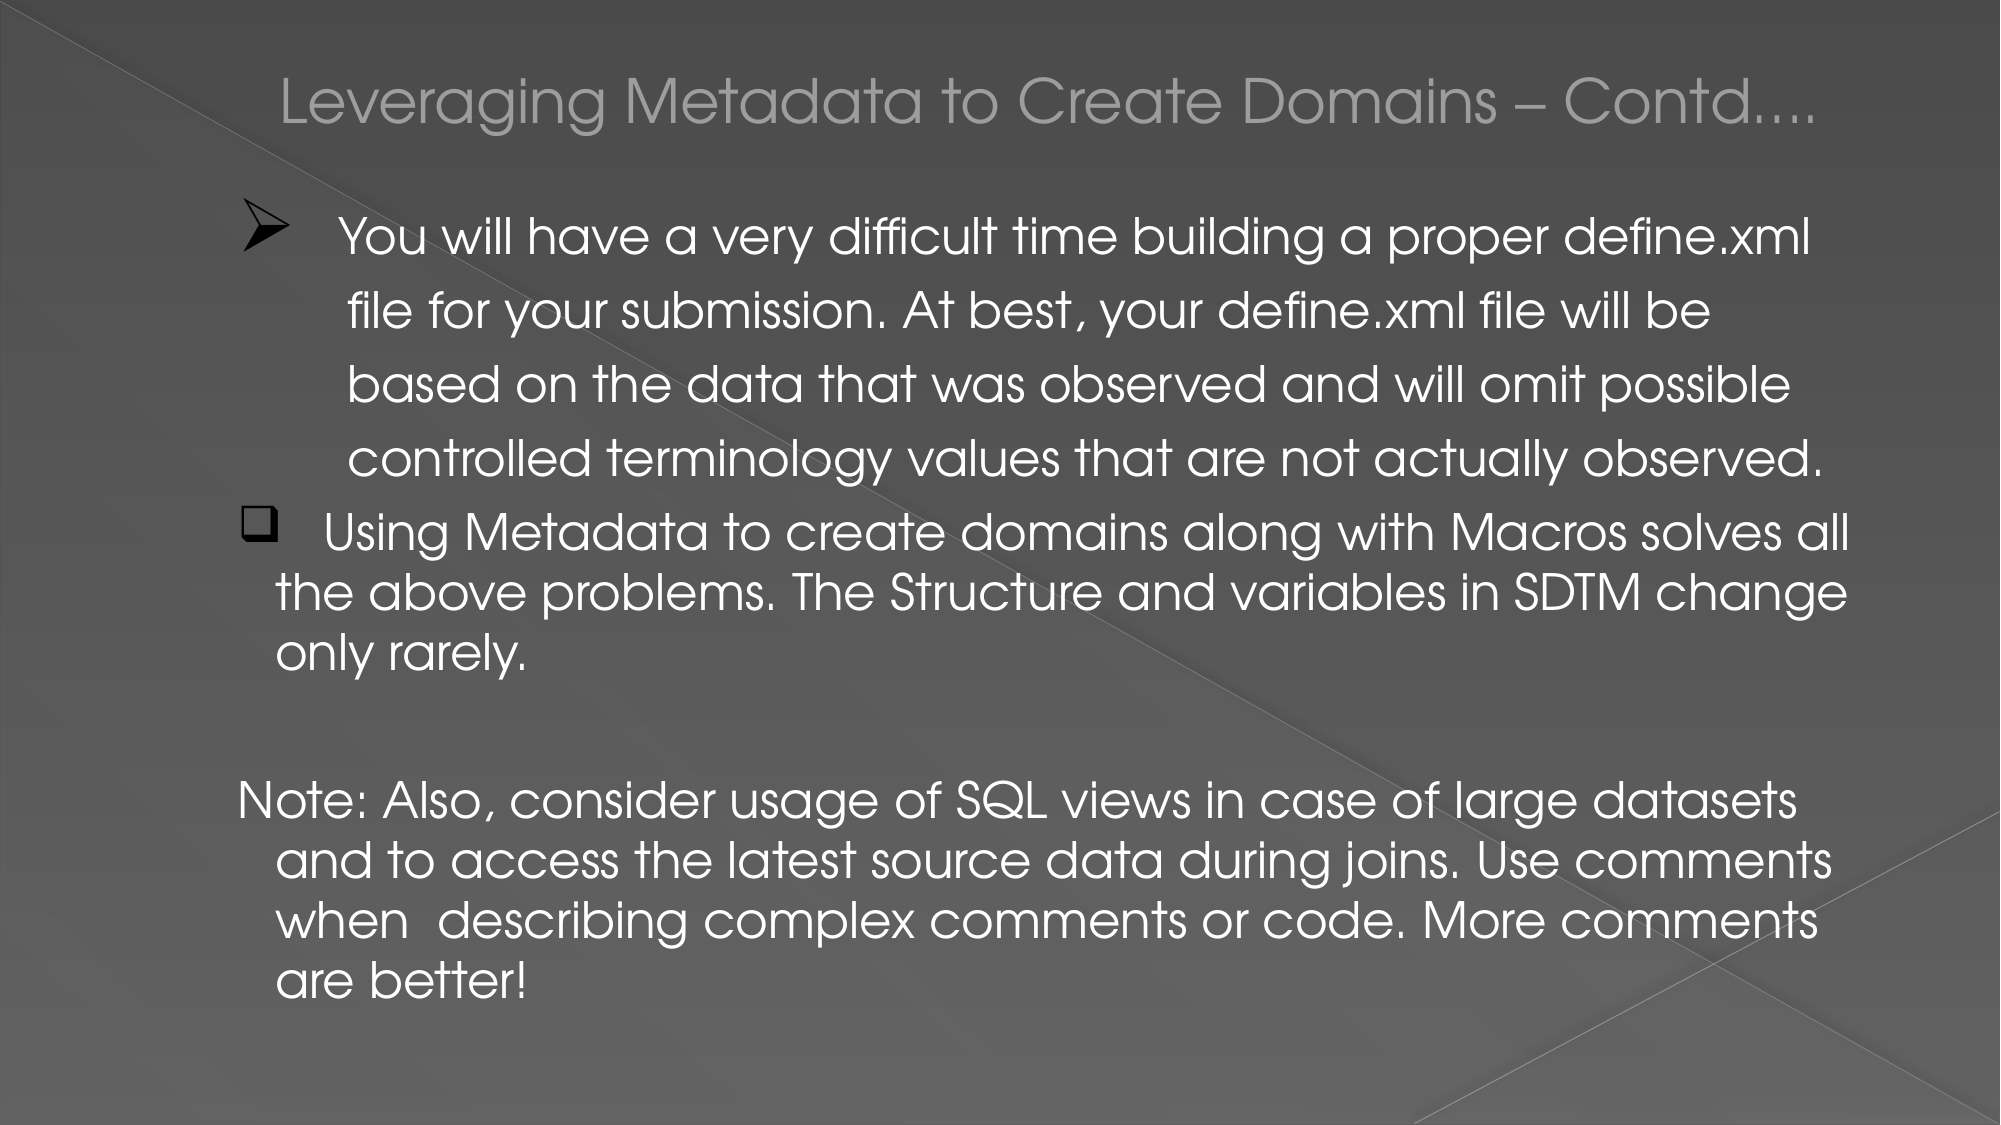

# Leveraging Metadata to Create Domains – Contd….
   You will have a very difficult time building a proper define.xml
        file for your submission. At best, your define.xml file will be
        based on the data that was observed and will omit possible
        controlled terminology values that are not actually observed.
   Using Metadata to create domains along with Macros solves all the above problems. The Structure and variables in SDTM change only rarely.

Note: Also, consider usage of SQL views in case of large datasets and to access the latest source data during joins. Use comments when  describing complex comments or code. More comments are better!